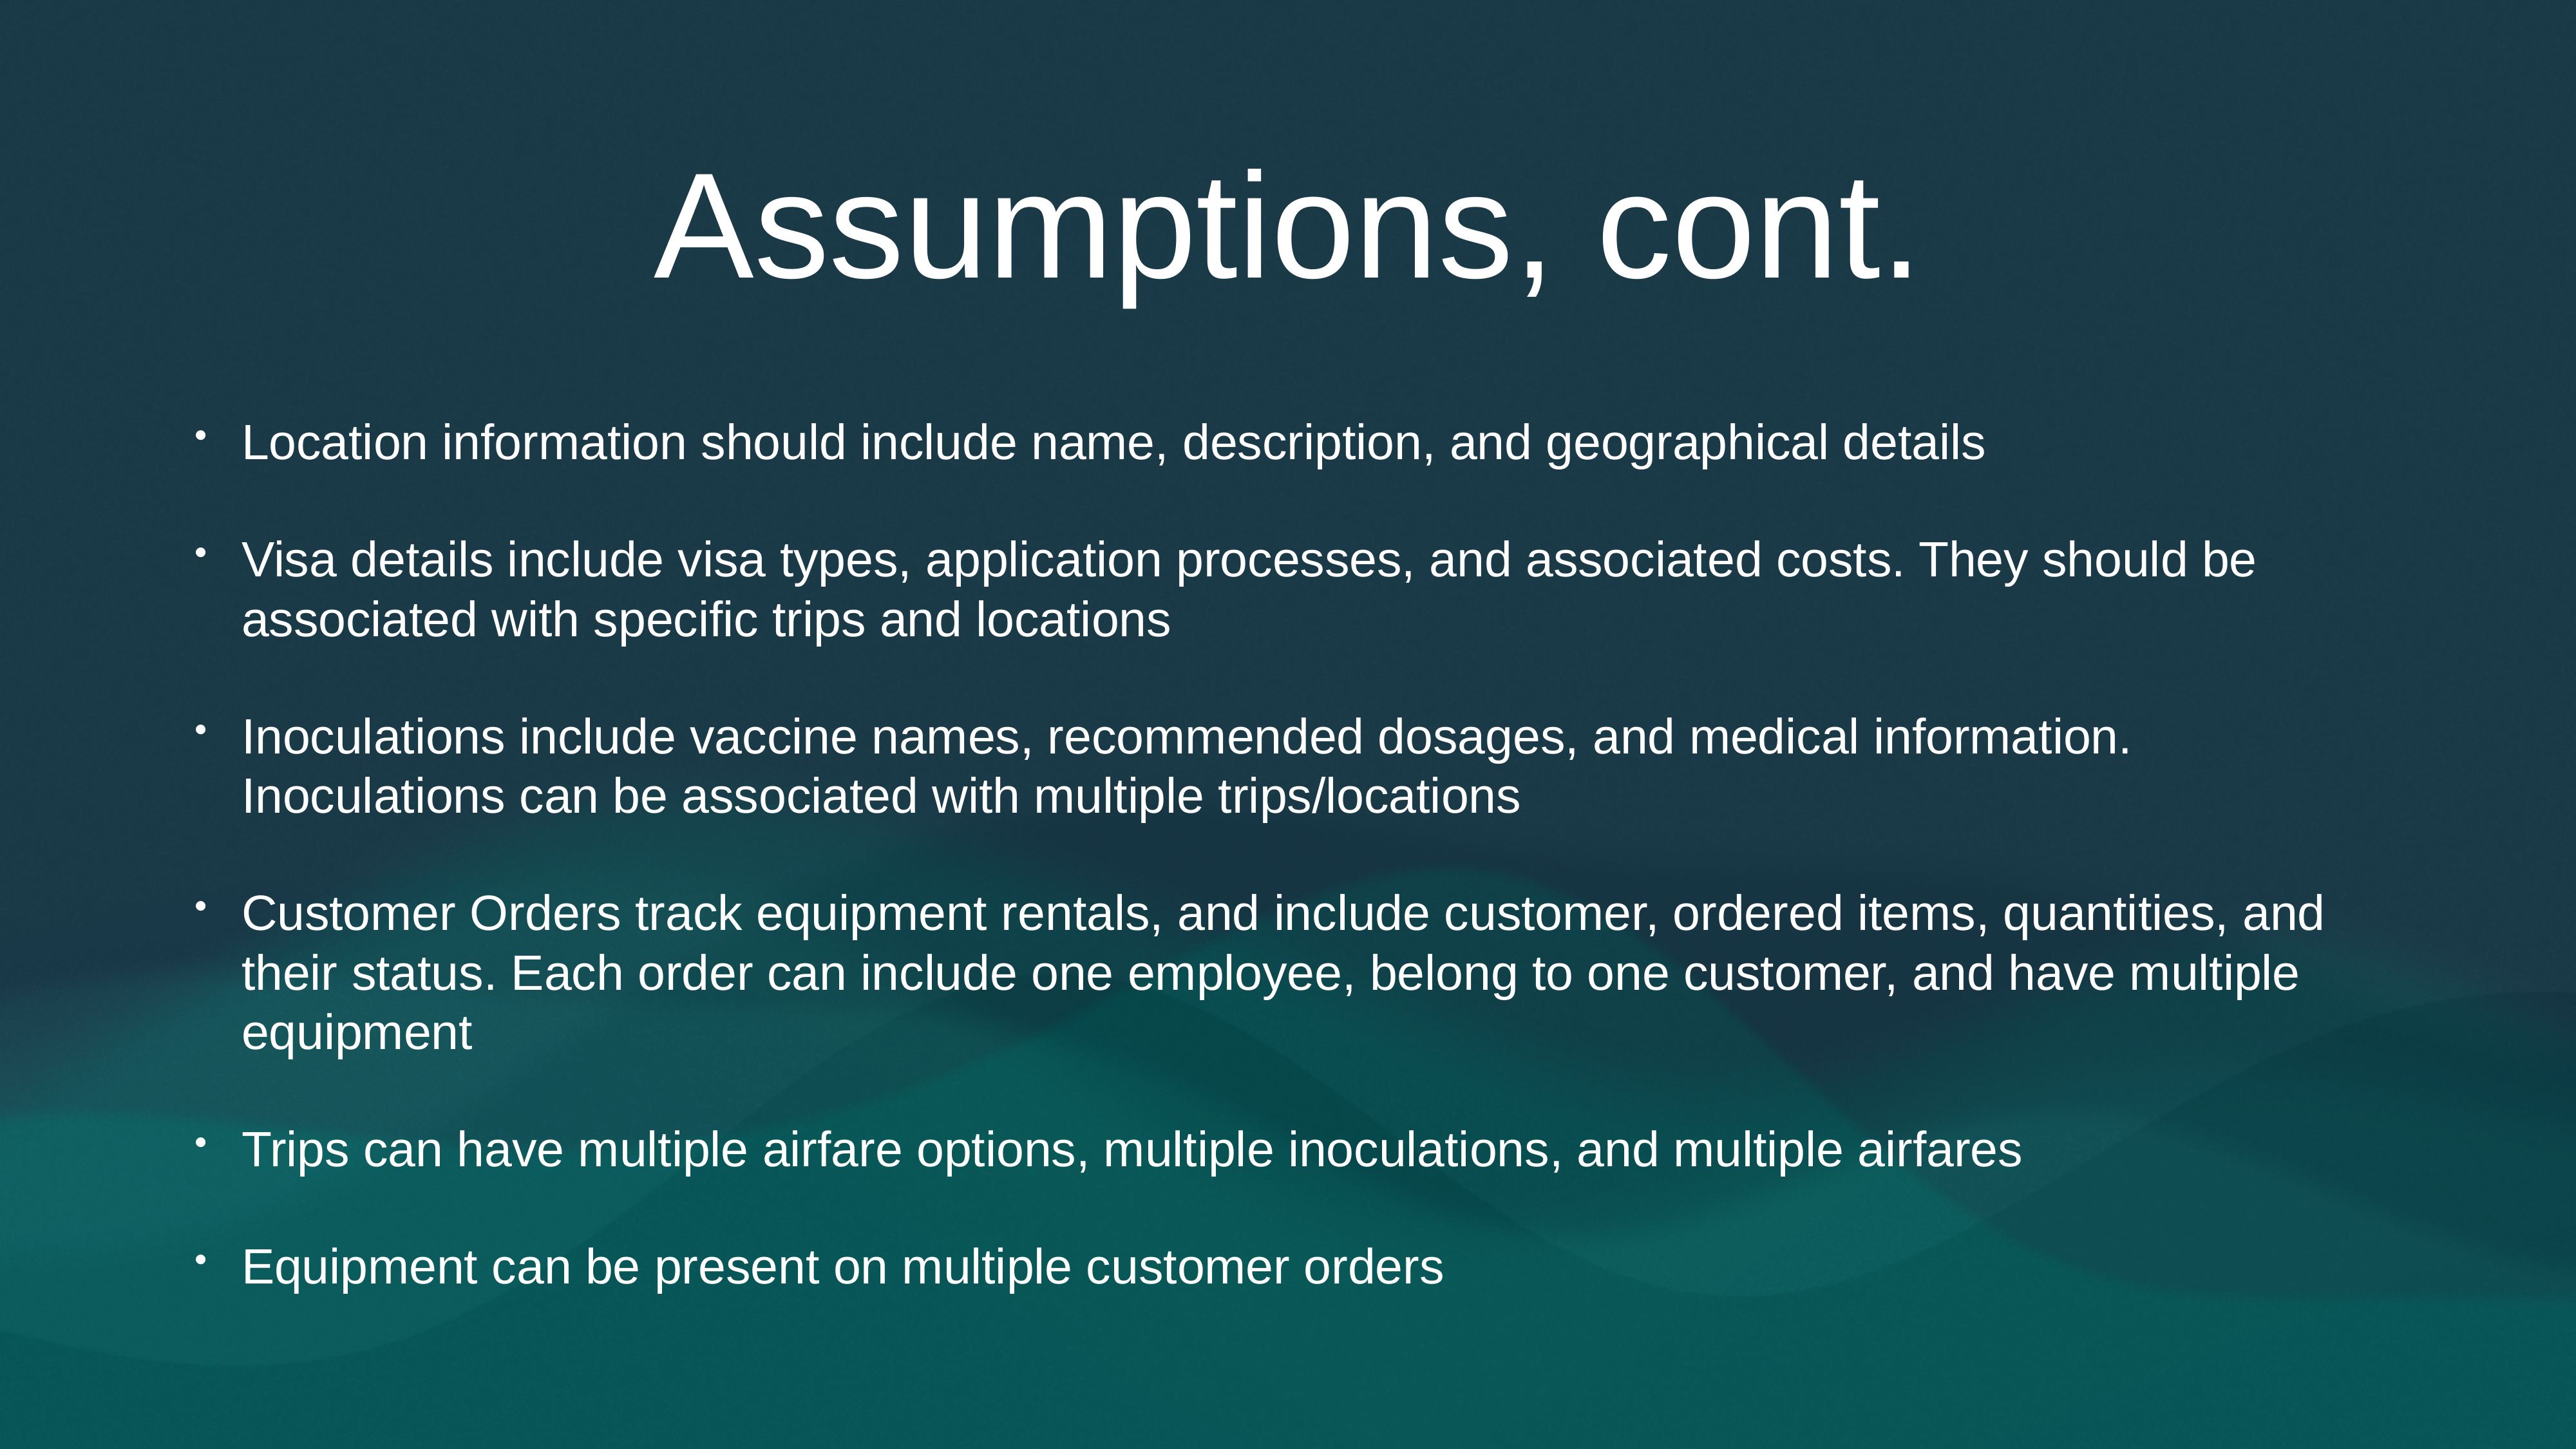

# Assumptions, cont.
Location information should include name, description, and geographical details
Visa details include visa types, application processes, and associated costs. They should be associated with specific trips and locations
Inoculations include vaccine names, recommended dosages, and medical information. Inoculations can be associated with multiple trips/locations
Customer Orders track equipment rentals, and include customer, ordered items, quantities, and their status. Each order can include one employee, belong to one customer, and have multiple equipment
Trips can have multiple airfare options, multiple inoculations, and multiple airfares
Equipment can be present on multiple customer orders